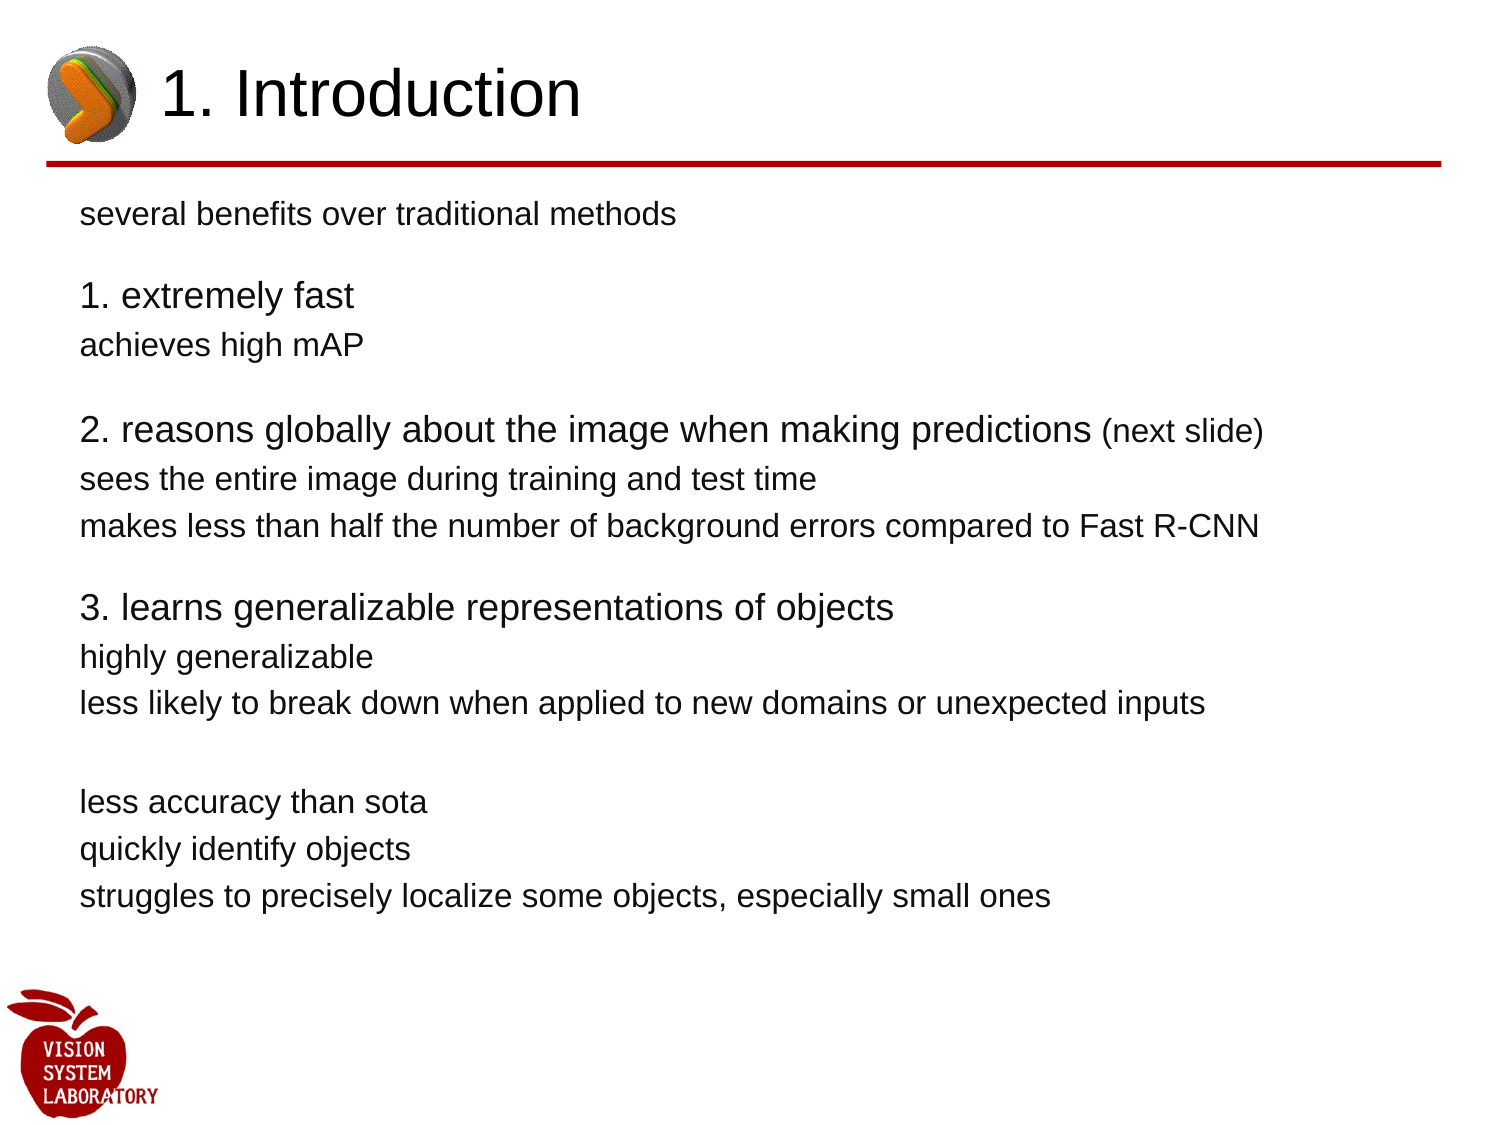

# 1. Introduction
several benefits over traditional methods

1. extremely fast
achieves high mAP

2. reasons globally about the image when making predictions (next slide)
sees the entire image during training and test time
makes less than half the number of background errors compared to Fast R-CNN

3. learns generalizable representations of objects
highly generalizable
less likely to break down when applied to new domains or unexpected inputs

less accuracy than sota
quickly identify objects
struggles to precisely localize some objects, especially small ones